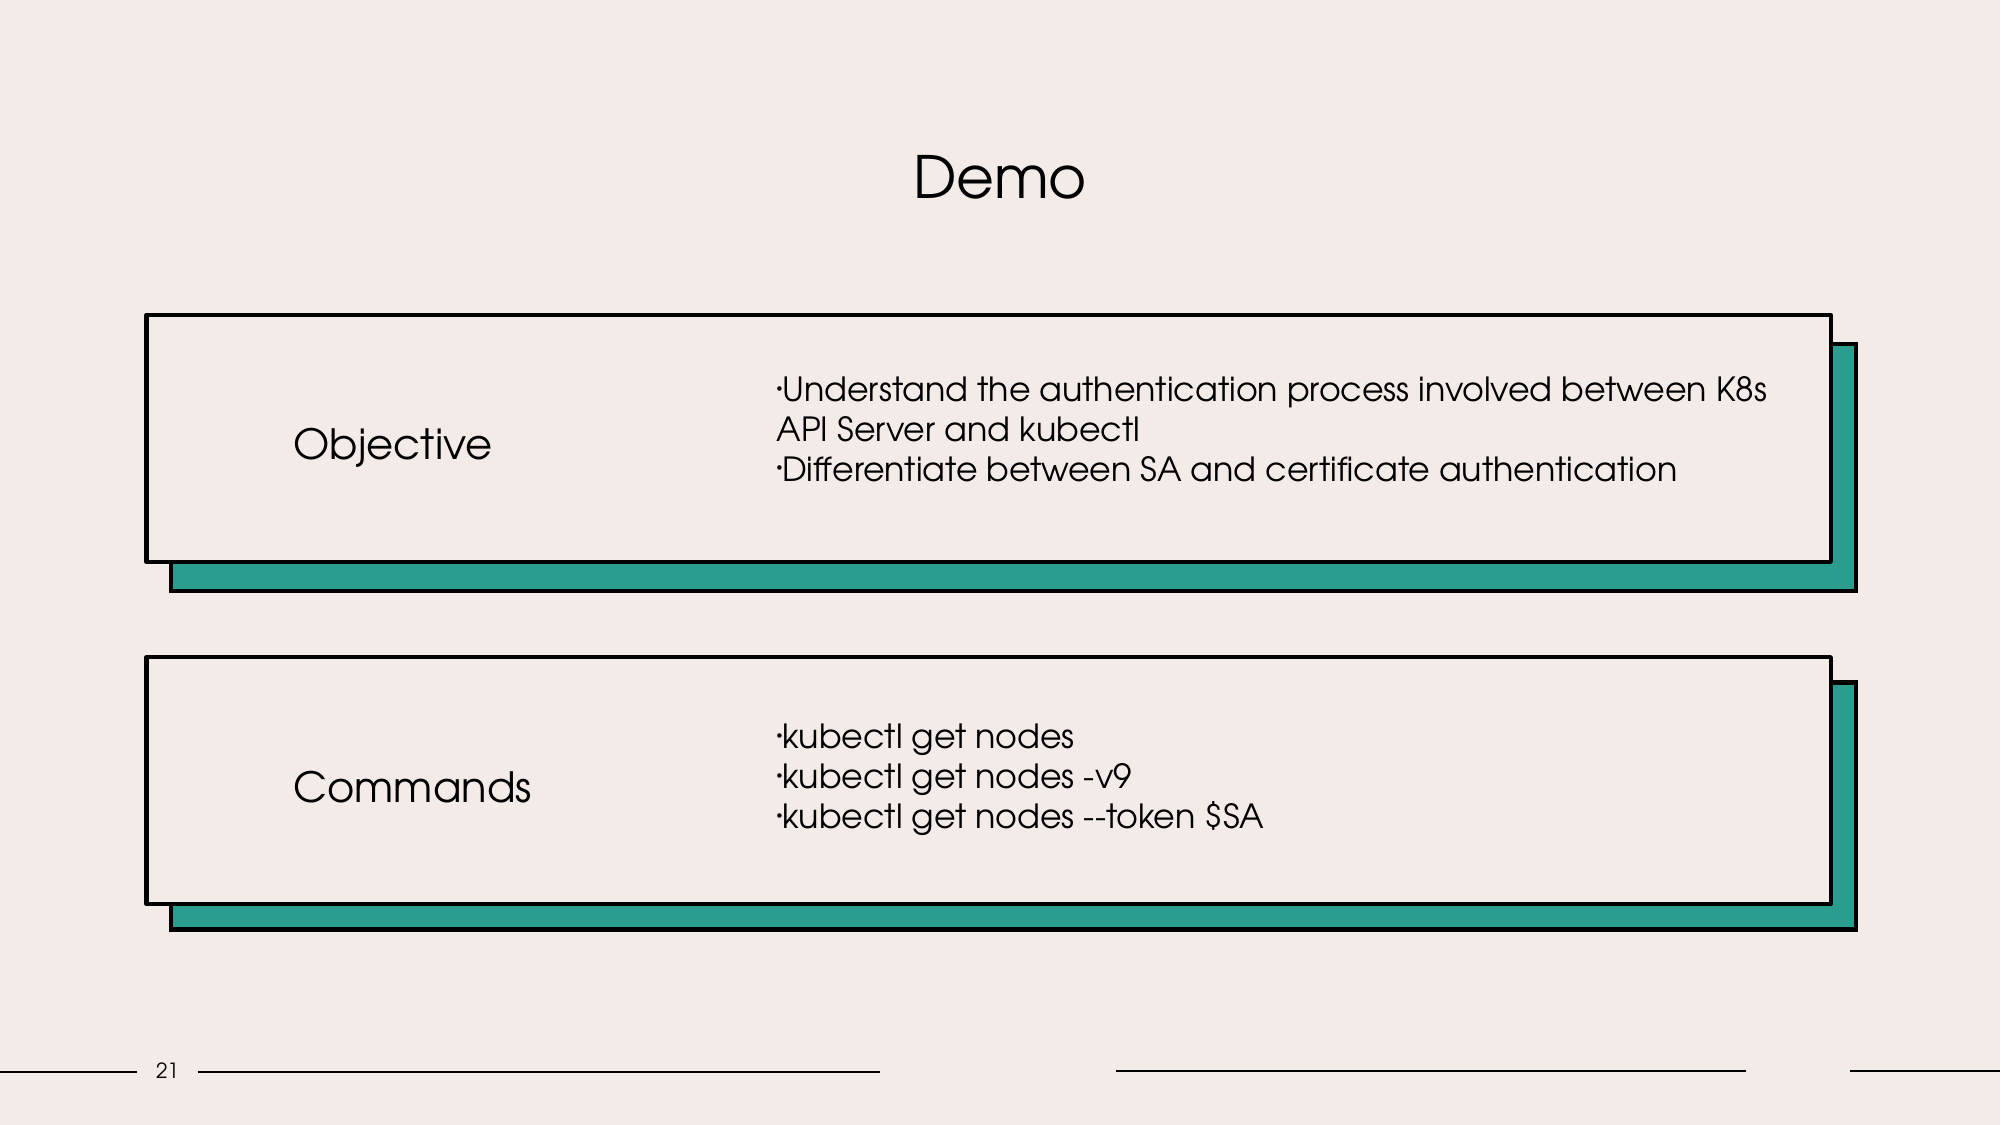

# Demo
Objective
Understand the authentication process involved between K8s API Server and kubectl
Differentiate between SA and certificate authentication

Commands
kubectl get nodes
kubectl get nodes -v9
kubectl get nodes --token $SA

21